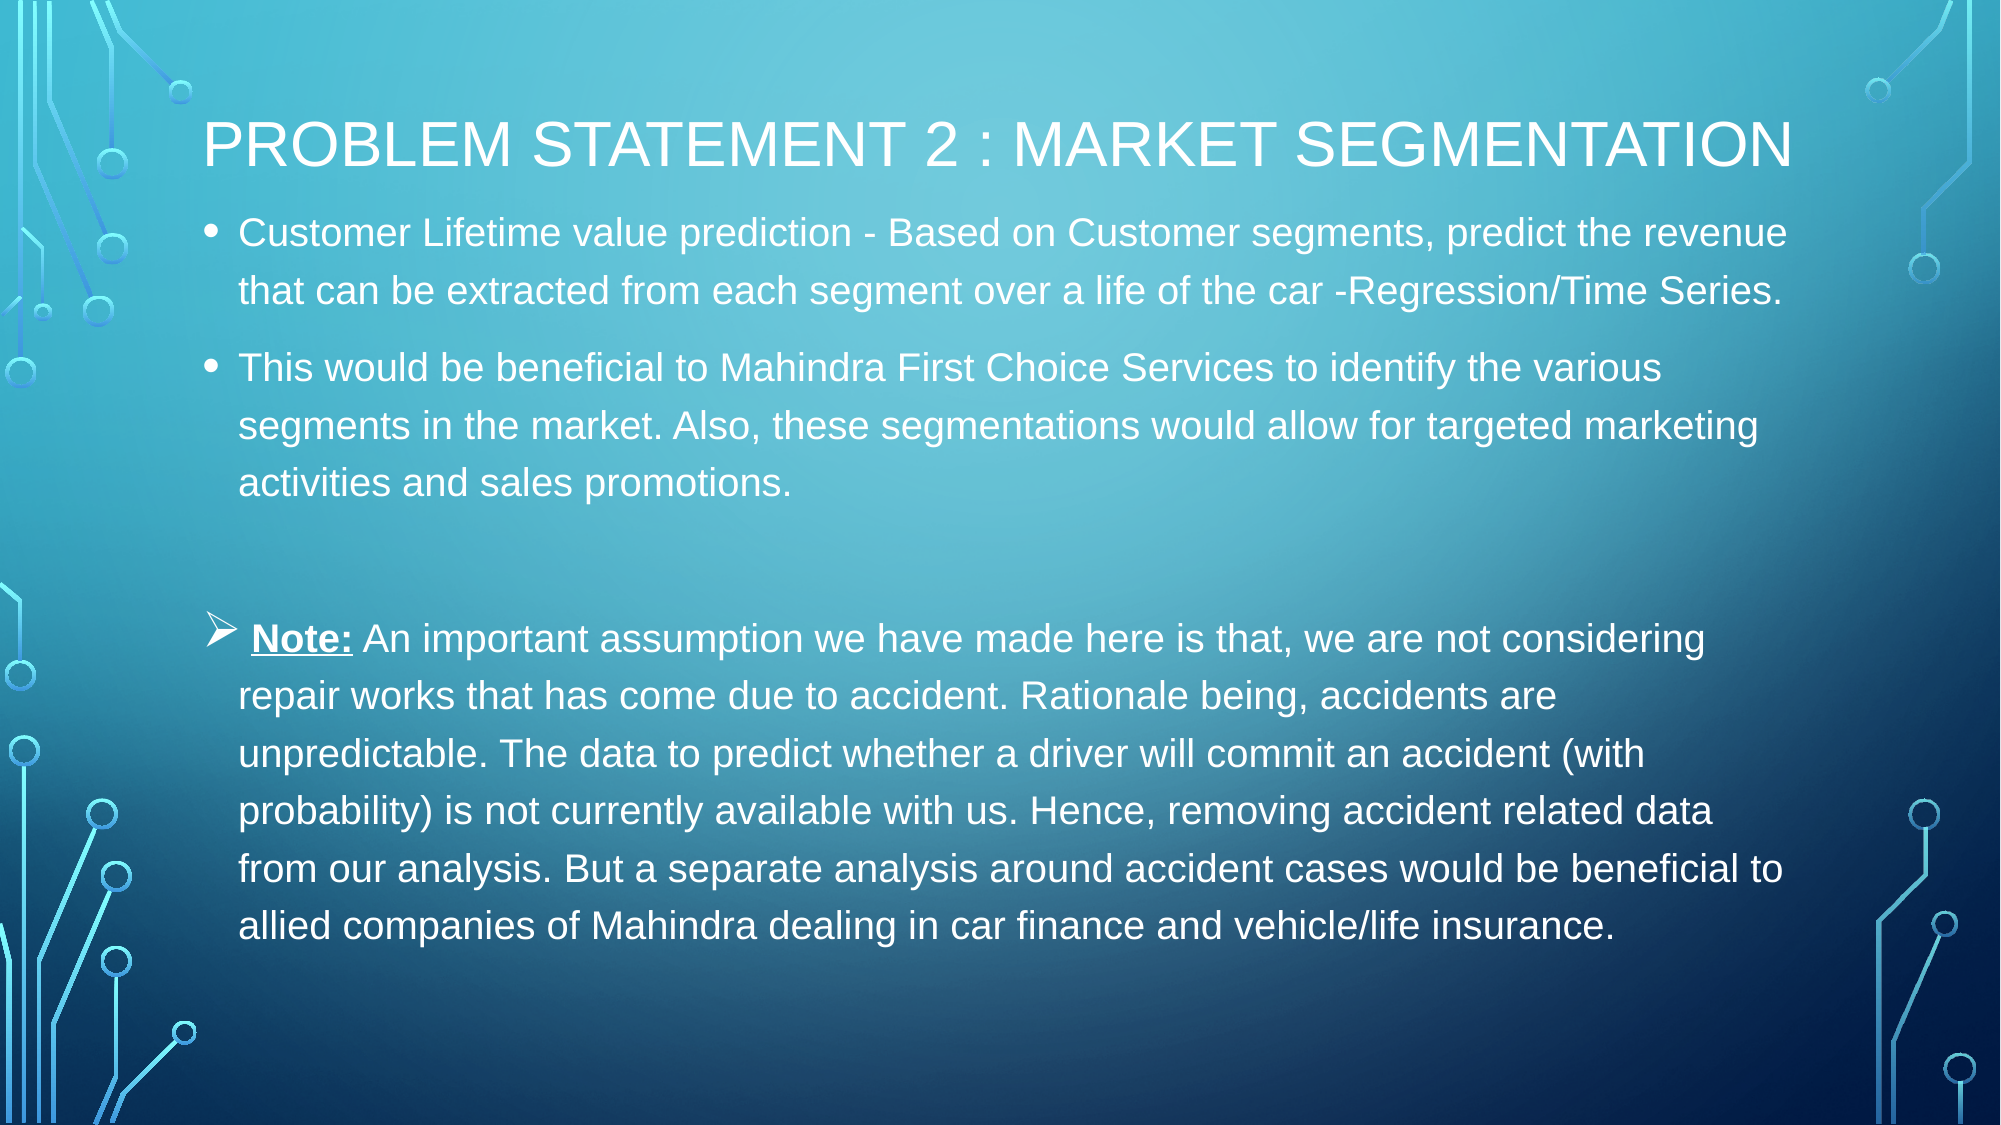

# Problem Statement 2 : Market Segmentation
Customer Lifetime value prediction - Based on Customer segments, predict the revenue that can be extracted from each segment over a life of the car -Regression/Time Series.
This would be beneficial to Mahindra First Choice Services to identify the various segments in the market. Also, these segmentations would allow for targeted marketing activities and sales promotions.

 Note: An important assumption we have made here is that, we are not considering repair works that has come due to accident. Rationale being, accidents are unpredictable. The data to predict whether a driver will commit an accident (with probability) is not currently available with us. Hence, removing accident related data from our analysis. But a separate analysis around accident cases would be beneficial to allied companies of Mahindra dealing in car finance and vehicle/life insurance.